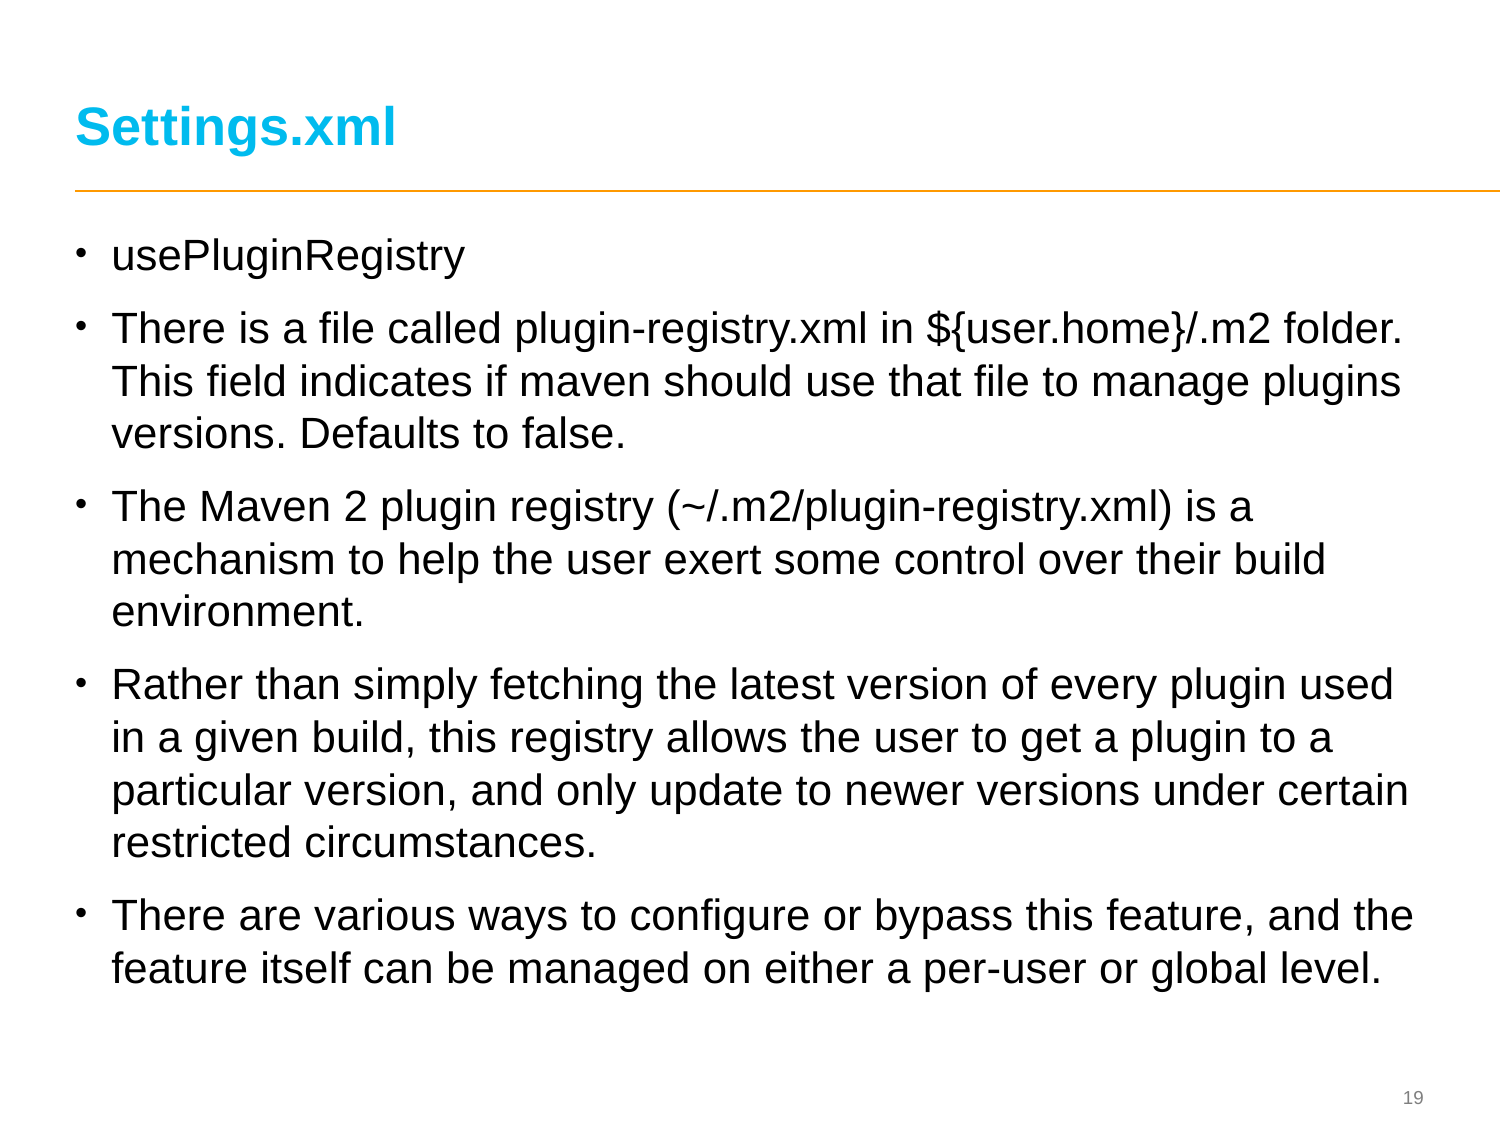

# Settings.xml
usePluginRegistry
There is a file called plugin-registry.xml in ${user.home}/.m2 folder. This field indicates if maven should use that file to manage plugins versions. Defaults to false.
The Maven 2 plugin registry (~/.m2/plugin-registry.xml) is a mechanism to help the user exert some control over their build environment.
Rather than simply fetching the latest version of every plugin used in a given build, this registry allows the user to get a plugin to a particular version, and only update to newer versions under certain restricted circumstances.
There are various ways to configure or bypass this feature, and the feature itself can be managed on either a per-user or global level.